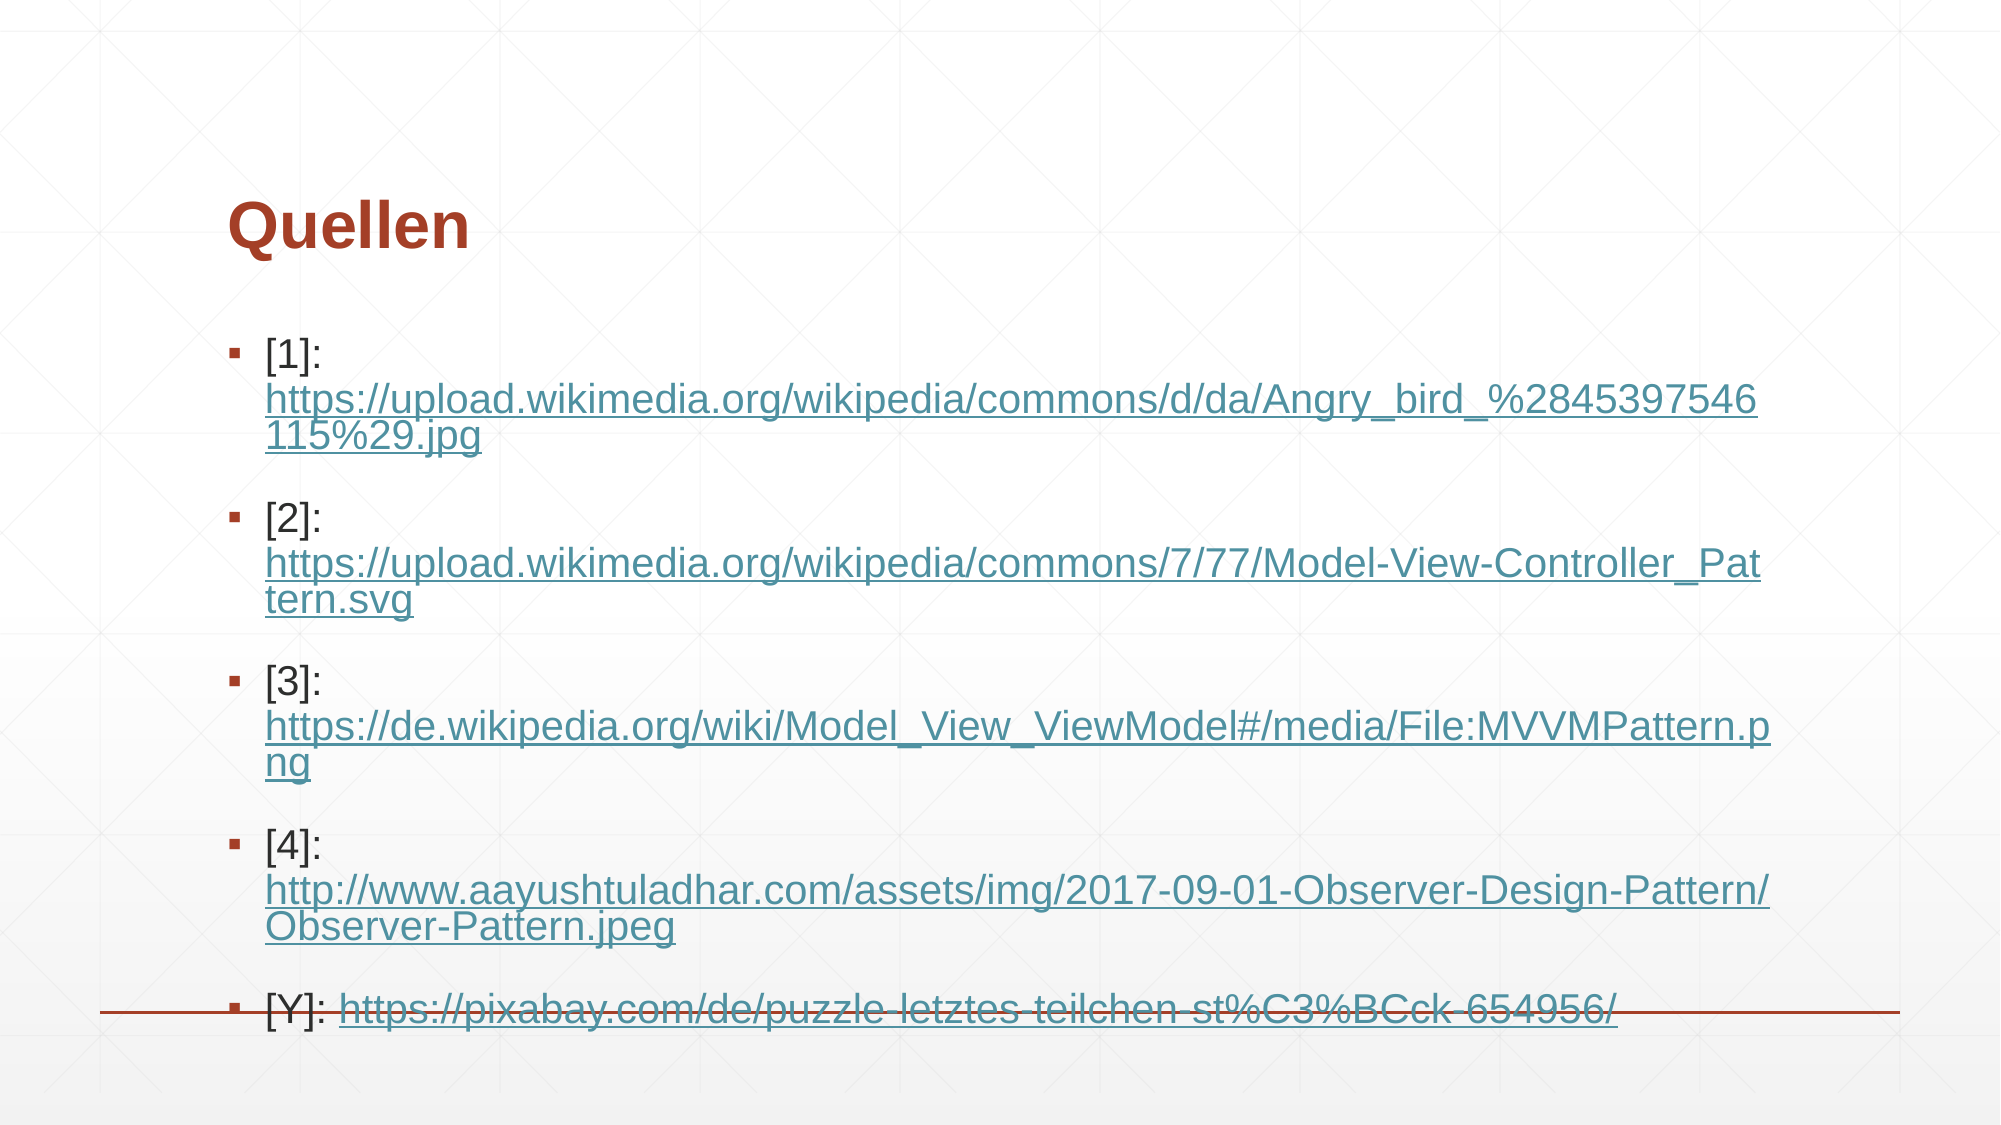

# Quellen
[1]: https://upload.wikimedia.org/wikipedia/commons/d/da/Angry_bird_%2845397546115%29.jpg
[2]: https://upload.wikimedia.org/wikipedia/commons/7/77/Model-View-Controller_Pattern.svg
[3]:   https://de.wikipedia.org/wiki/Model_View_ViewModel#/media/File:MVVMPattern.png
[4]: http://www.aayushtuladhar.com/assets/img/2017-09-01-Observer-Design-Pattern/Observer-Pattern.jpeg
[Y]: https://pixabay.com/de/puzzle-letztes-teilchen-st%C3%BCck-654956/